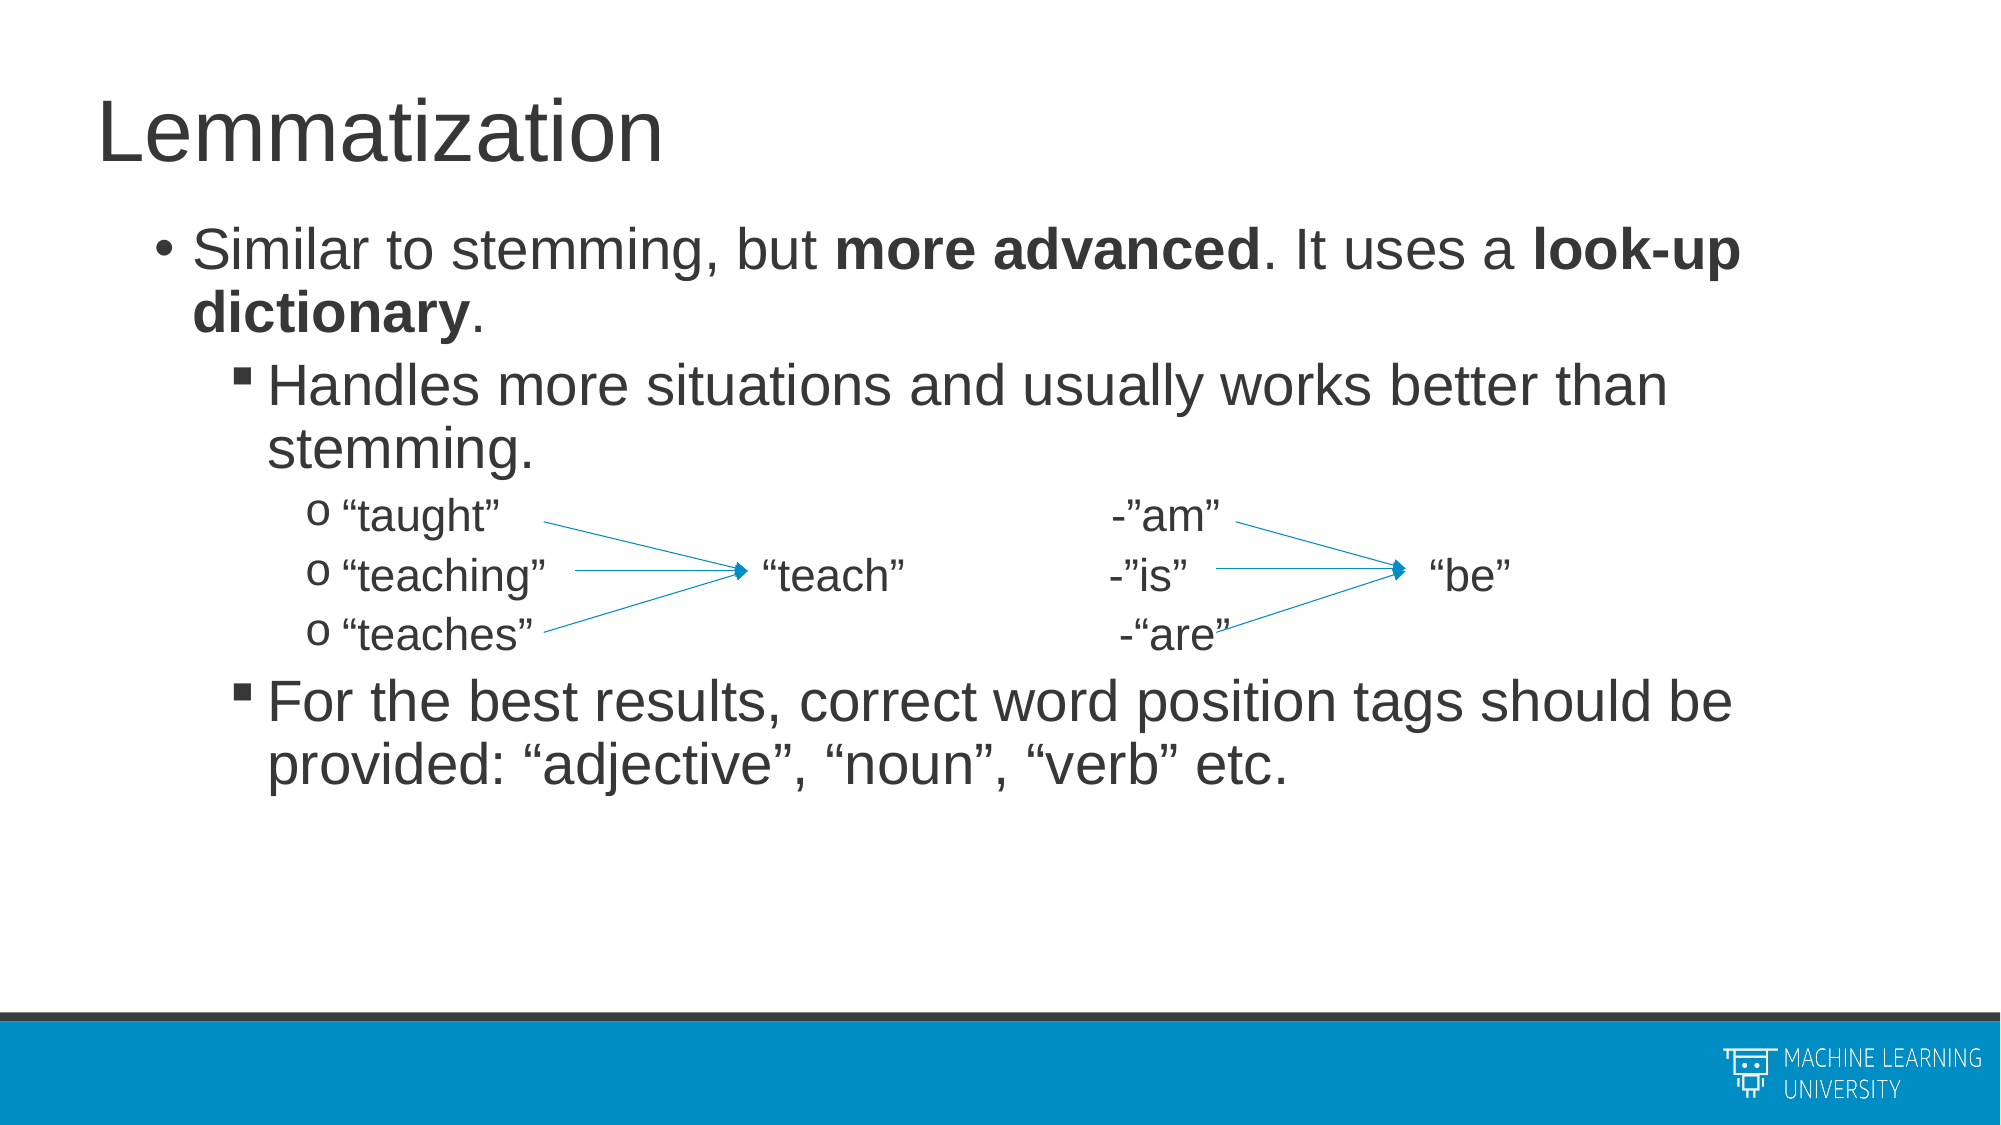

# Lemmatization
Similar to stemming, but more advanced. It uses a look-up dictionary.
Handles more situations and usually works better than stemming.
“taught”                                                -”am”
“teaching”                 “teach”                -”is”                   “be”
“teaches”                                              -“are”
For the best results, correct word position tags should be provided: “adjective”, “noun”, “verb” etc.